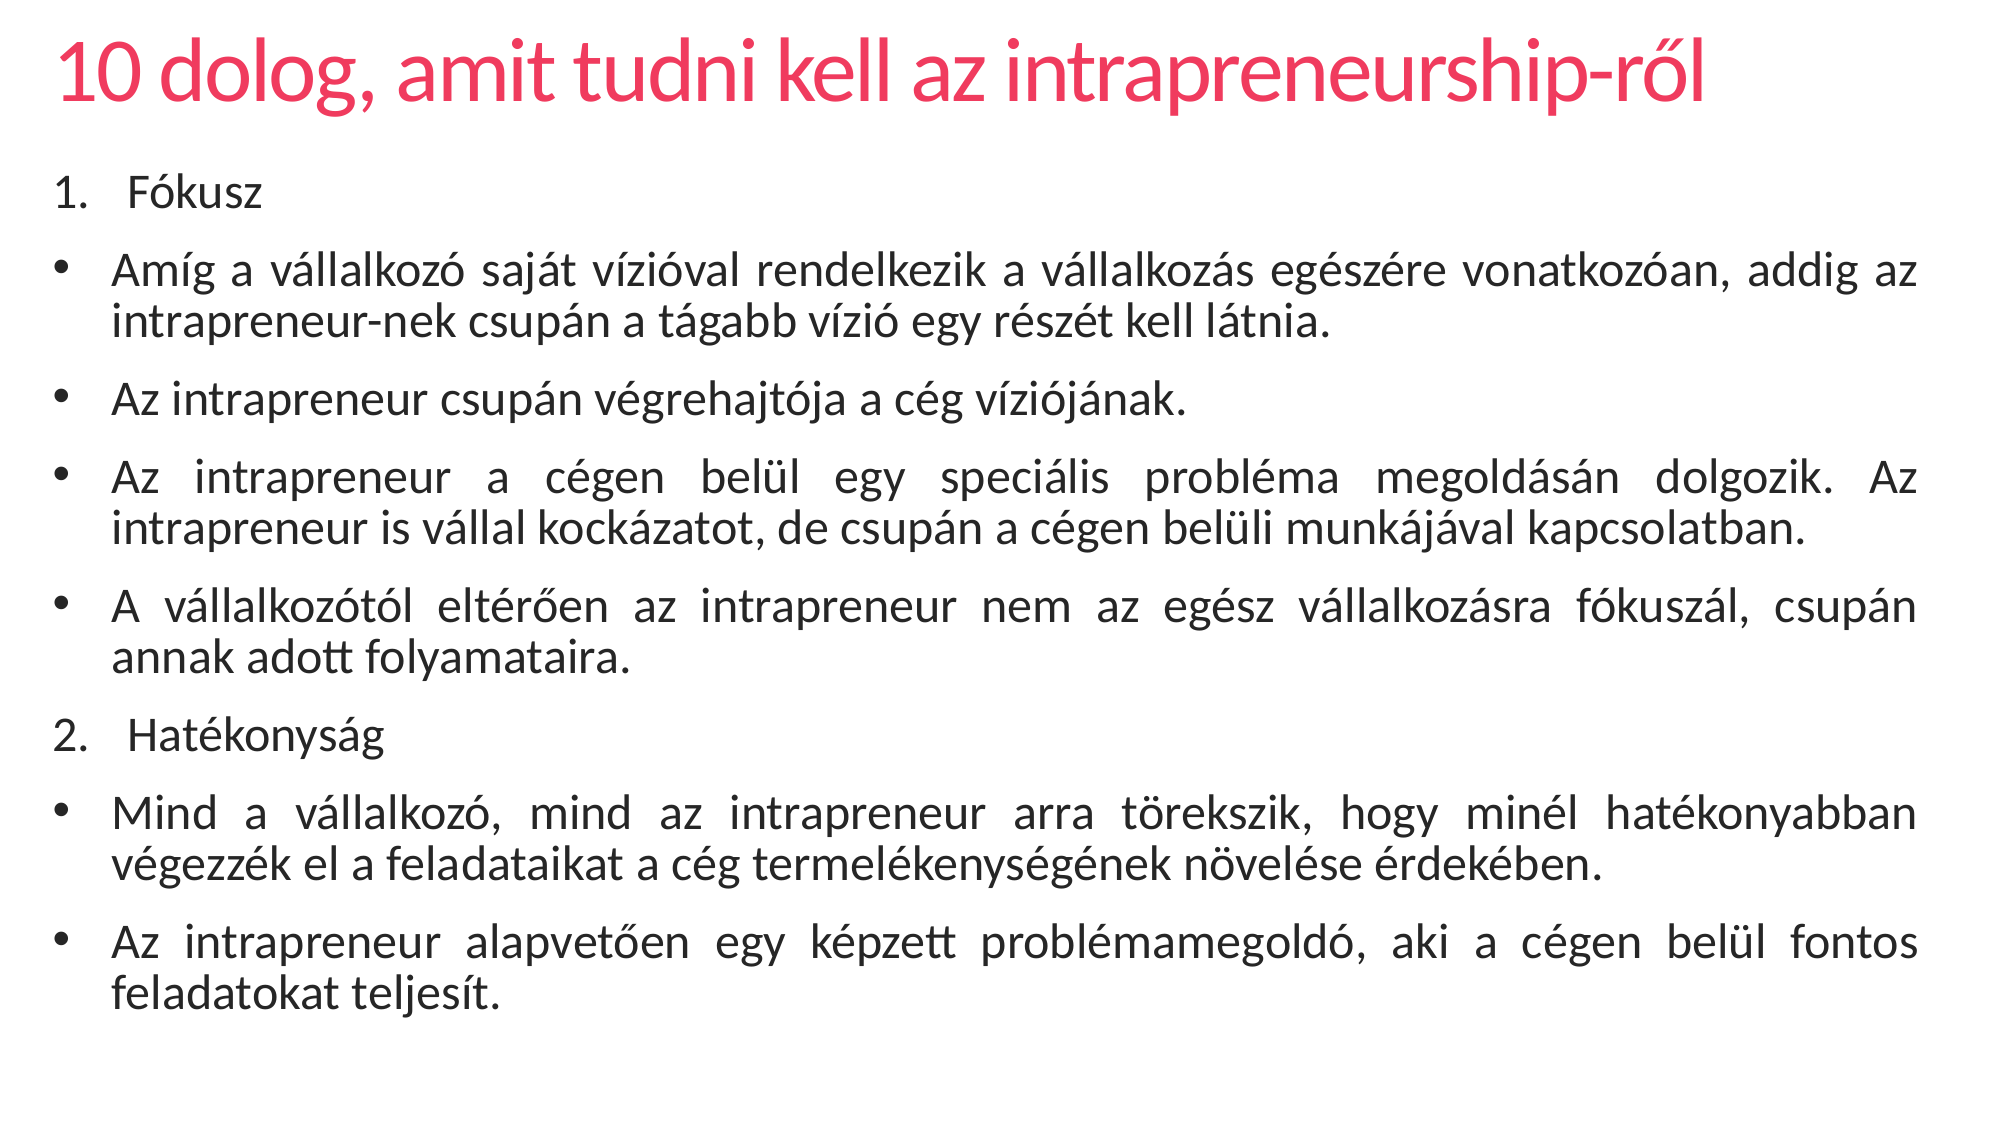

# 10 dolog, amit tudni kell az intrapreneurship-ről
Fókusz
Amíg a vállalkozó saját vízióval rendelkezik a vállalkozás egészére vonatkozóan, addig az intrapreneur-nek csupán a tágabb vízió egy részét kell látnia.
Az intrapreneur csupán végrehajtója a cég víziójának.
Az intrapreneur a cégen belül egy speciális probléma megoldásán dolgozik. Az intrapreneur is vállal kockázatot, de csupán a cégen belüli munkájával kapcsolatban.
A vállalkozótól eltérően az intrapreneur nem az egész vállalkozásra fókuszál, csupán annak adott folyamataira.
Hatékonyság
Mind a vállalkozó, mind az intrapreneur arra törekszik, hogy minél hatékonyabban végezzék el a feladataikat a cég termelékenységének növelése érdekében.
Az intrapreneur alapvetően egy képzett problémamegoldó, aki a cégen belül fontos feladatokat teljesít.